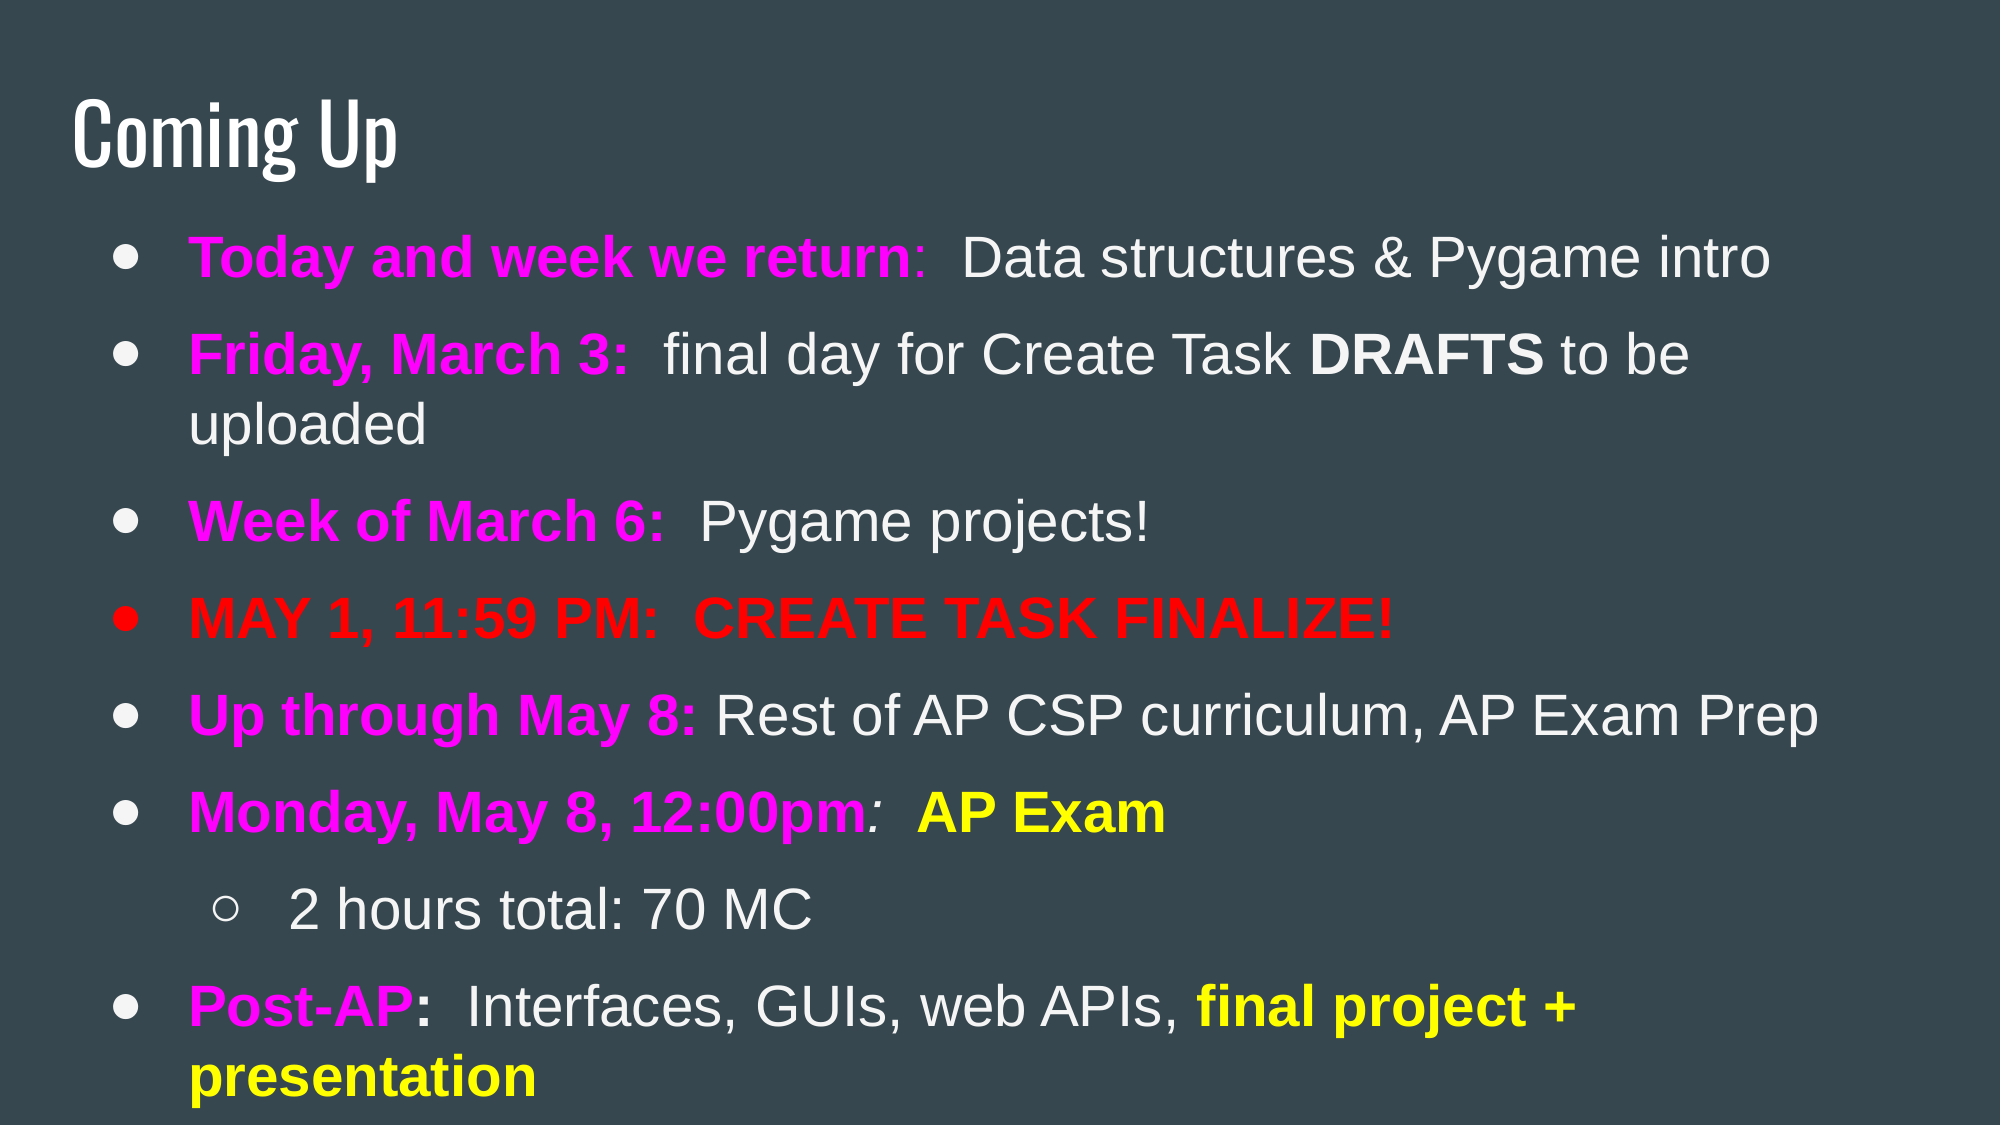

# Coming Up
Today and week we return:  Data structures & Pygame intro
Friday, March 3:  final day for Create Task DRAFTS to be uploaded
Week of March 6:  Pygame projects!
MAY 1, 11:59 PM:  CREATE TASK FINALIZE!
Up through May 8: Rest of AP CSP curriculum, AP Exam Prep
Monday, May 8, 12:00pm:  AP Exam
2 hours total: 70 MC
Post-AP:  Interfaces, GUIs, web APIs, final project + presentation
7